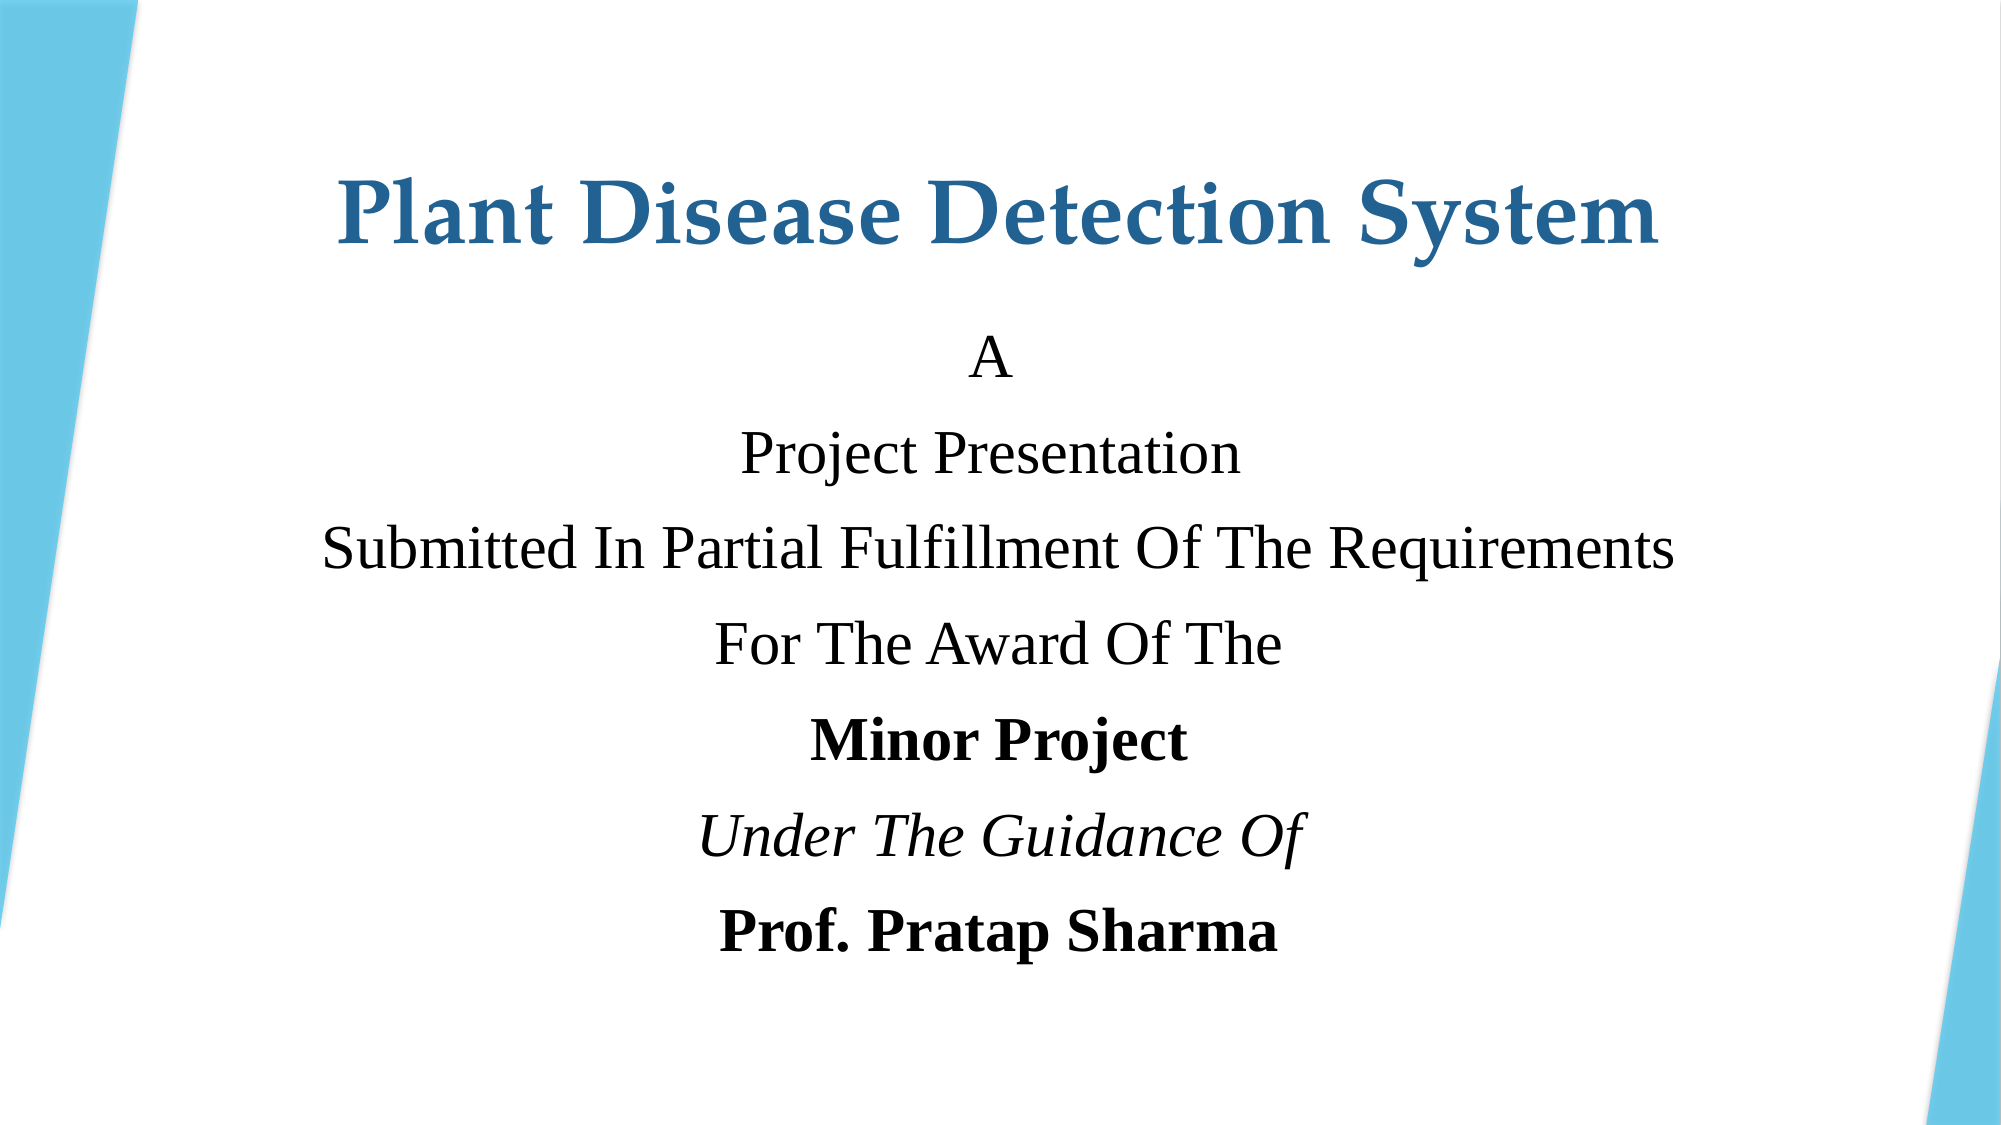

# Plant Disease Detection System
A
Project Presentation
Submitted In Partial Fulfillment Of The Requirements
For The Award Of The
Minor Project
Under The Guidance Of
Prof. Pratap Sharma